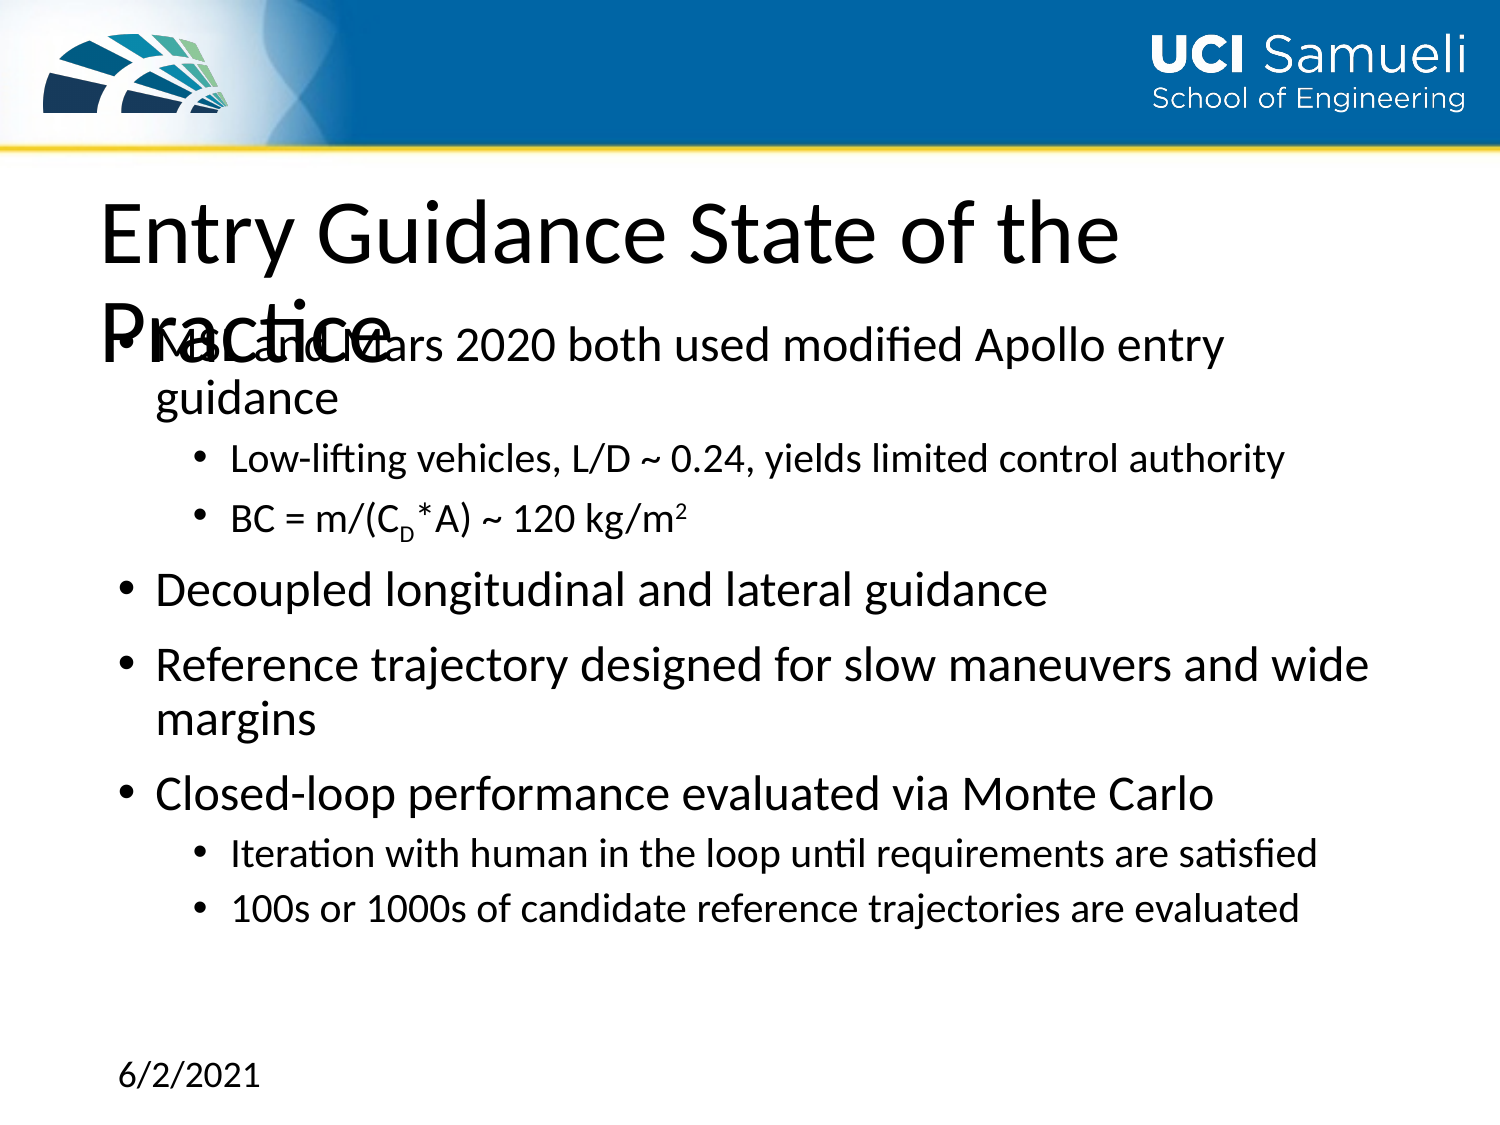

# Entry Guidance State of the Practice
MSL and Mars 2020 both used modified Apollo entry guidance
Low-lifting vehicles, L/D ~ 0.24, yields limited control authority
BC = m/(CD*A) ~ 120 kg/m2
Decoupled longitudinal and lateral guidance
Reference trajectory designed for slow maneuvers and wide margins
Closed-loop performance evaluated via Monte Carlo
Iteration with human in the loop until requirements are satisfied
100s or 1000s of candidate reference trajectories are evaluated

6/2/2021